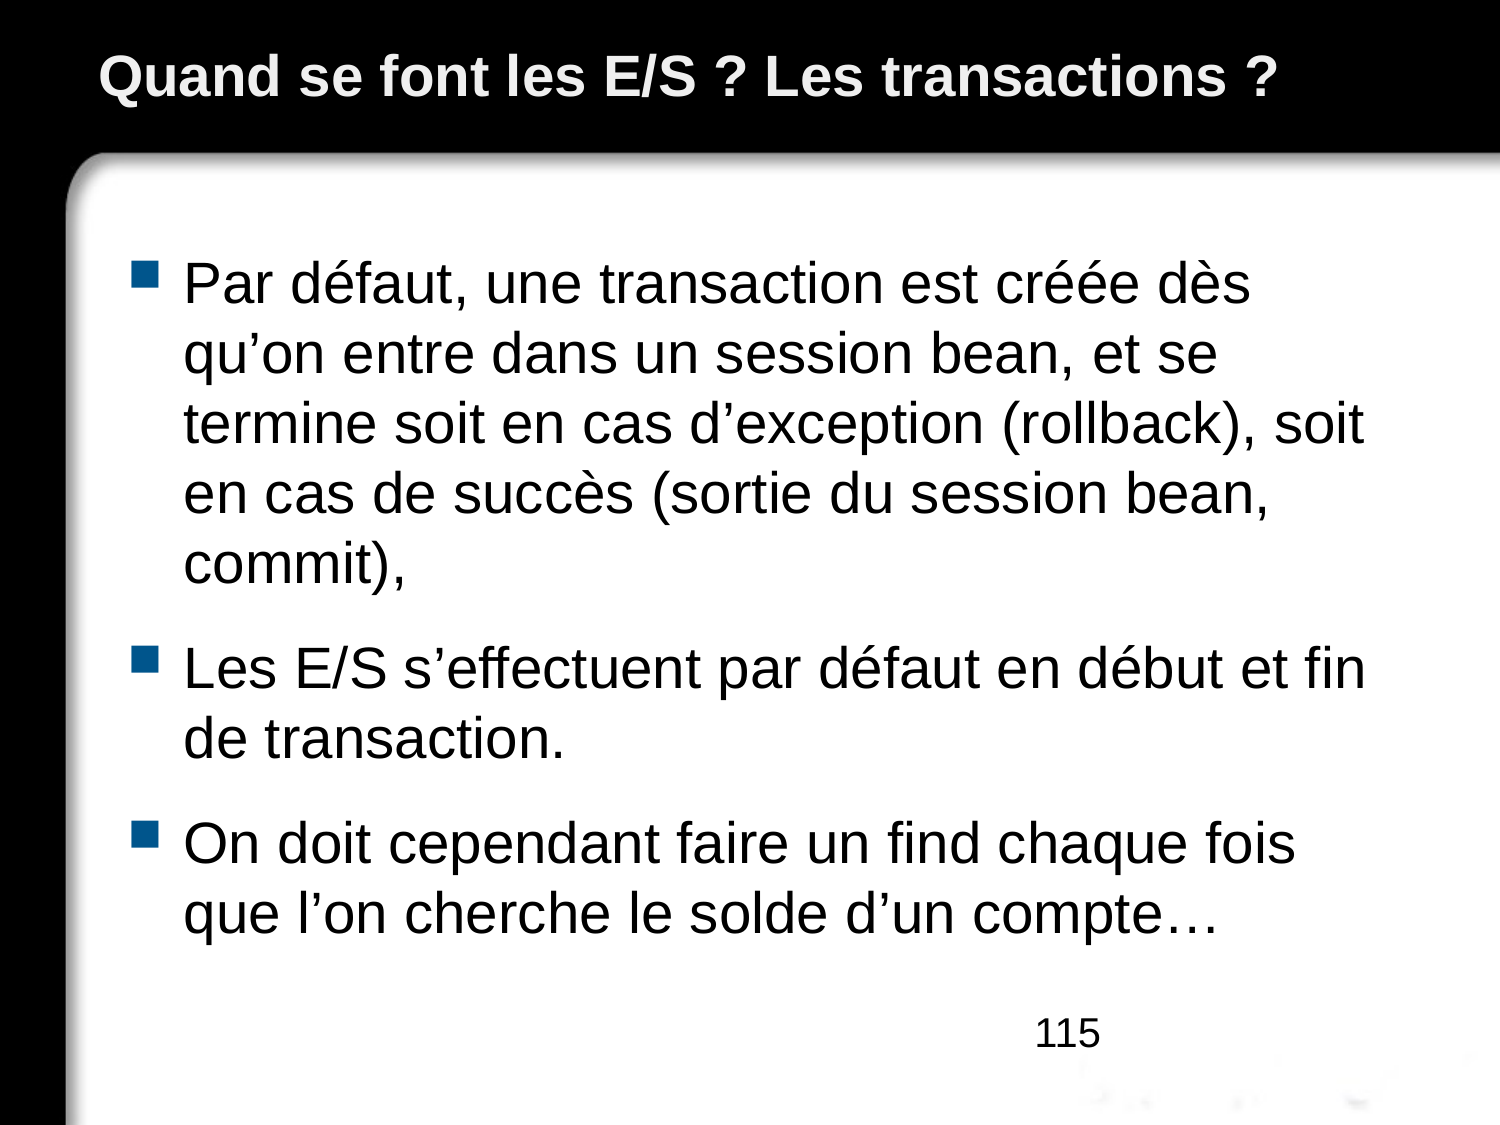

# Quand se font les E/S ? Les transactions ?
Par défaut, une transaction est créée dès qu’on entre dans un session bean, et se termine soit en cas d’exception (rollback), soit en cas de succès (sortie du session bean, commit),
Les E/S s’effectuent par défaut en début et fin de transaction.
On doit cependant faire un find chaque fois que l’on cherche le solde d’un compte…